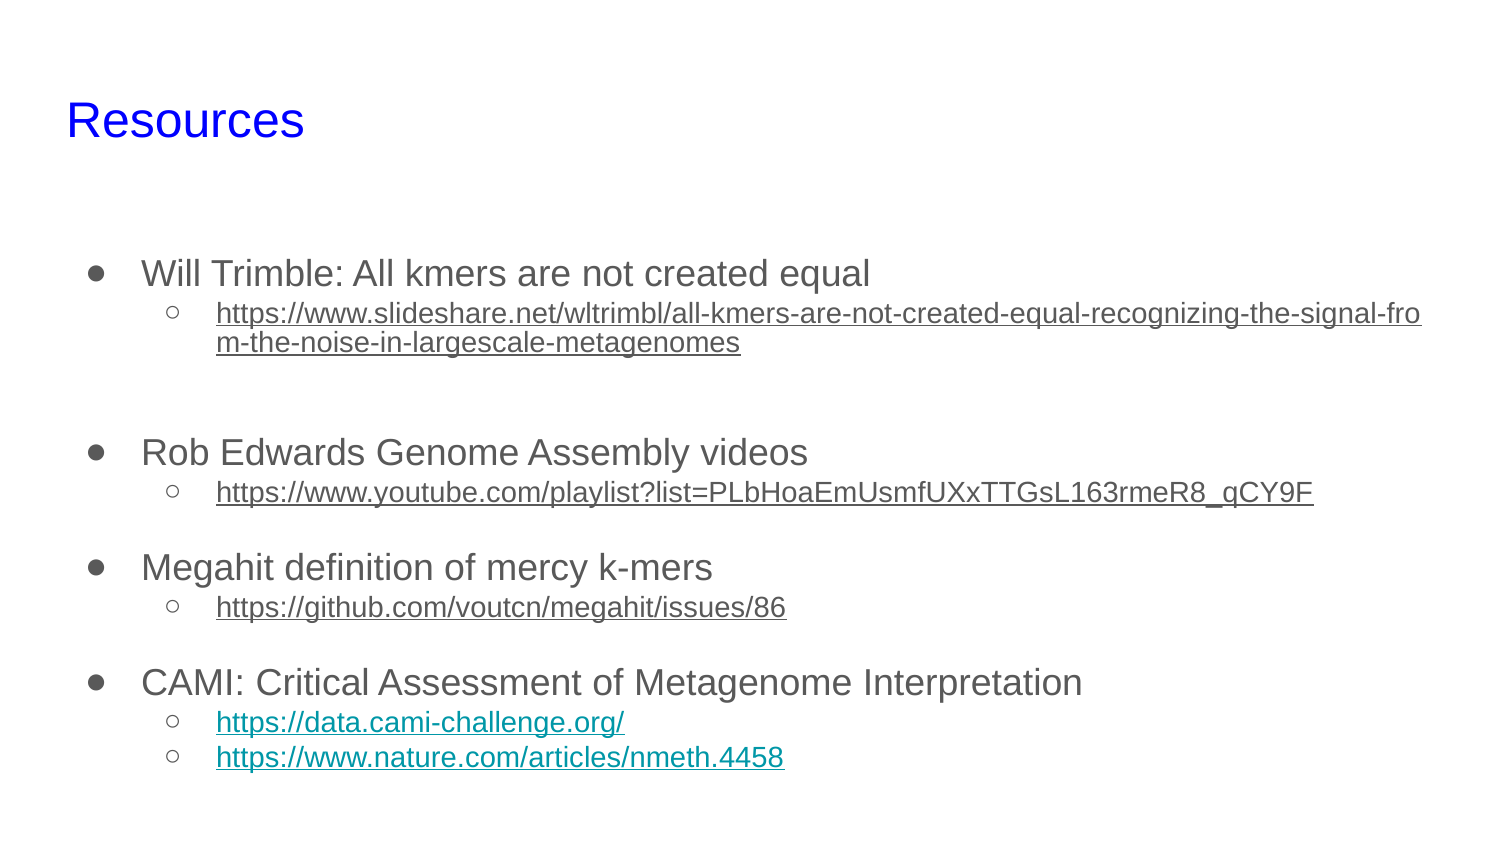

# Resources

Will Trimble: All kmers are not created equal
https://www.slideshare.net/wltrimbl/all-kmers-are-not-created-equal-recognizing-the-signal-from-the-noise-in-largescale-metagenomes
Rob Edwards Genome Assembly videos
https://www.youtube.com/playlist?list=PLbHoaEmUsmfUXxTTGsL163rmeR8_qCY9F
Megahit definition of mercy k-mers
https://github.com/voutcn/megahit/issues/86
CAMI: Critical Assessment of Metagenome Interpretation
https://data.cami-challenge.org/
https://www.nature.com/articles/nmeth.4458